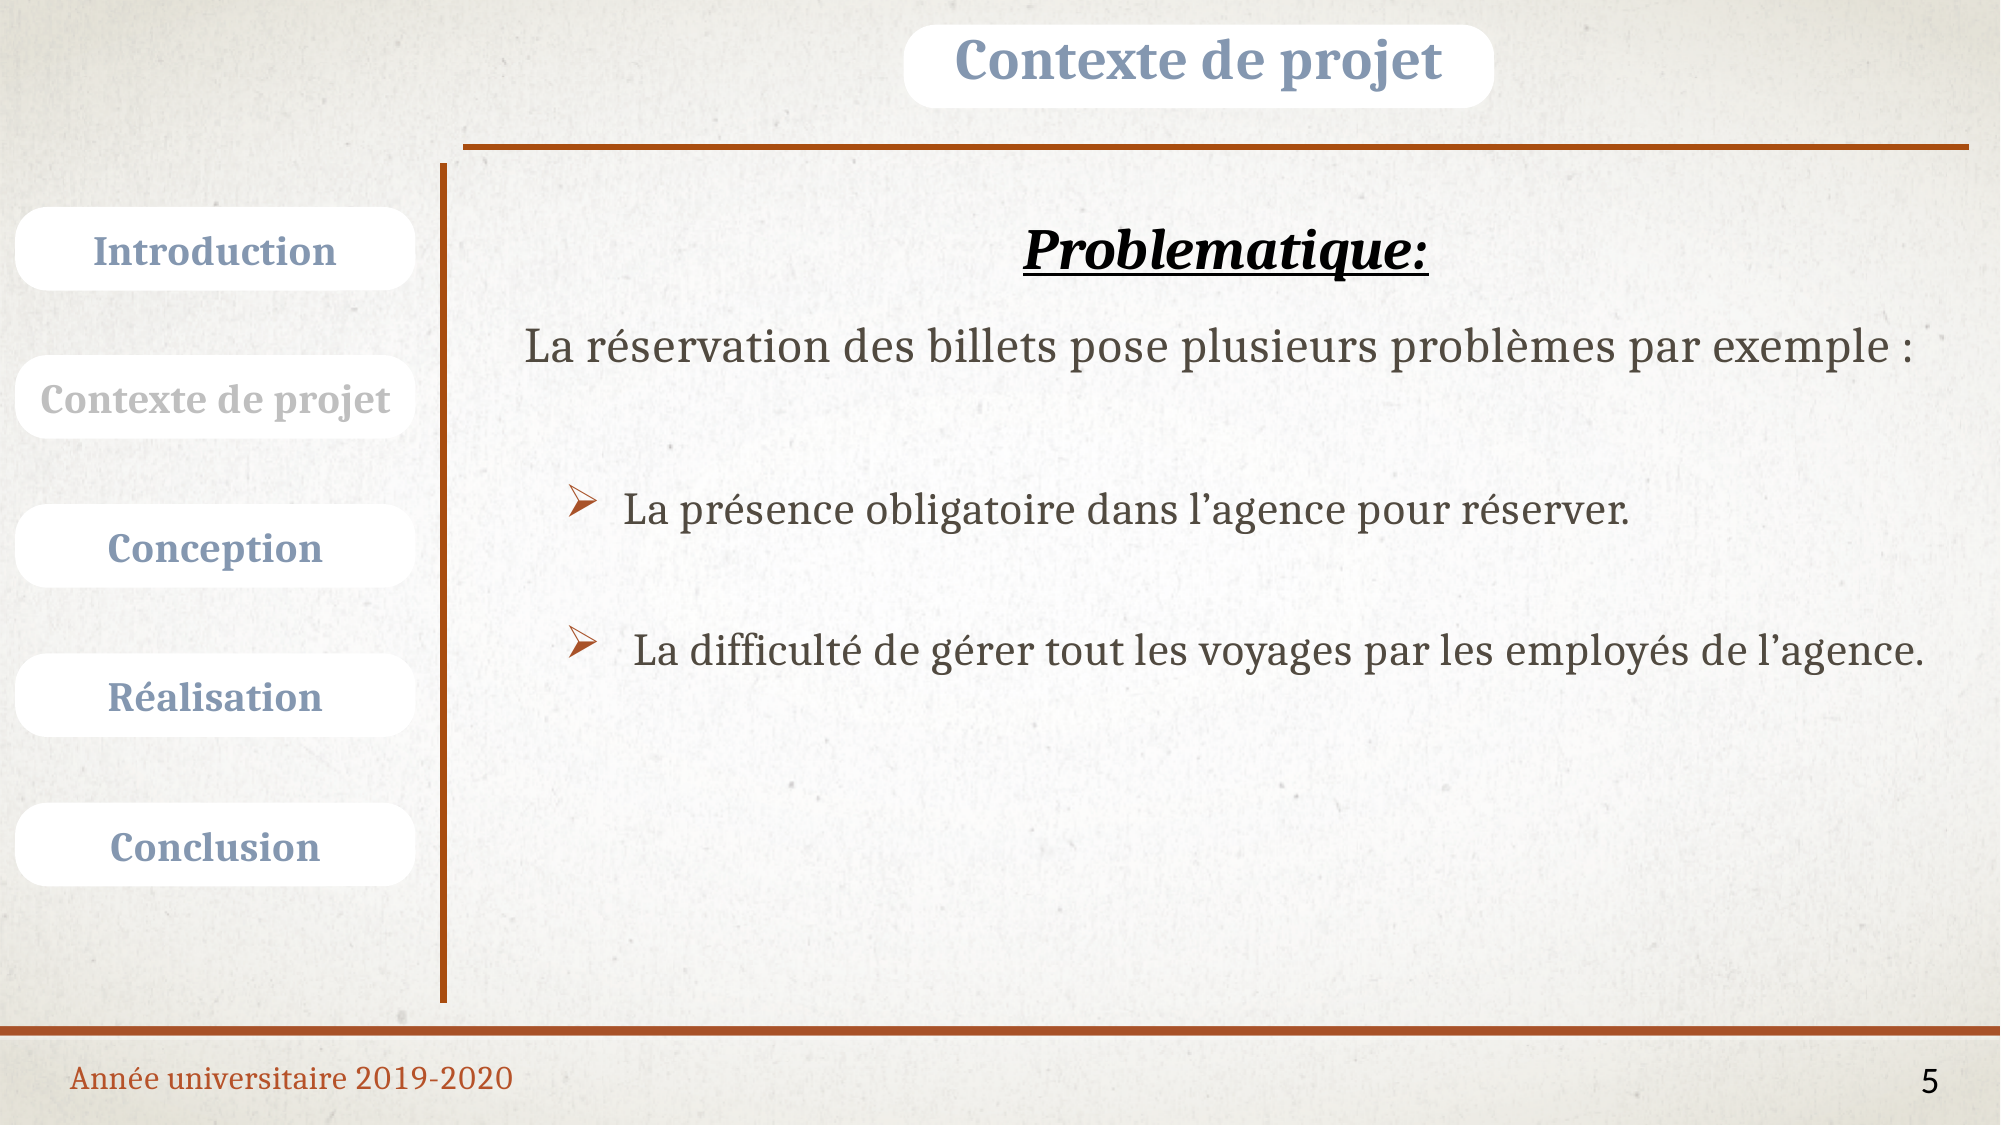

Contexte de projet
Problematique:
 La réservation des billets pose plusieurs problèmes par exemple :

  La présence obligatoire dans l’agence pour réserver.

   La difficulté de gérer tout les voyages par les employés de l’agence.

Introduction
Contexte de projet
Conception
Réalisation
Conclusion
Année universitaire 2019-2020
5